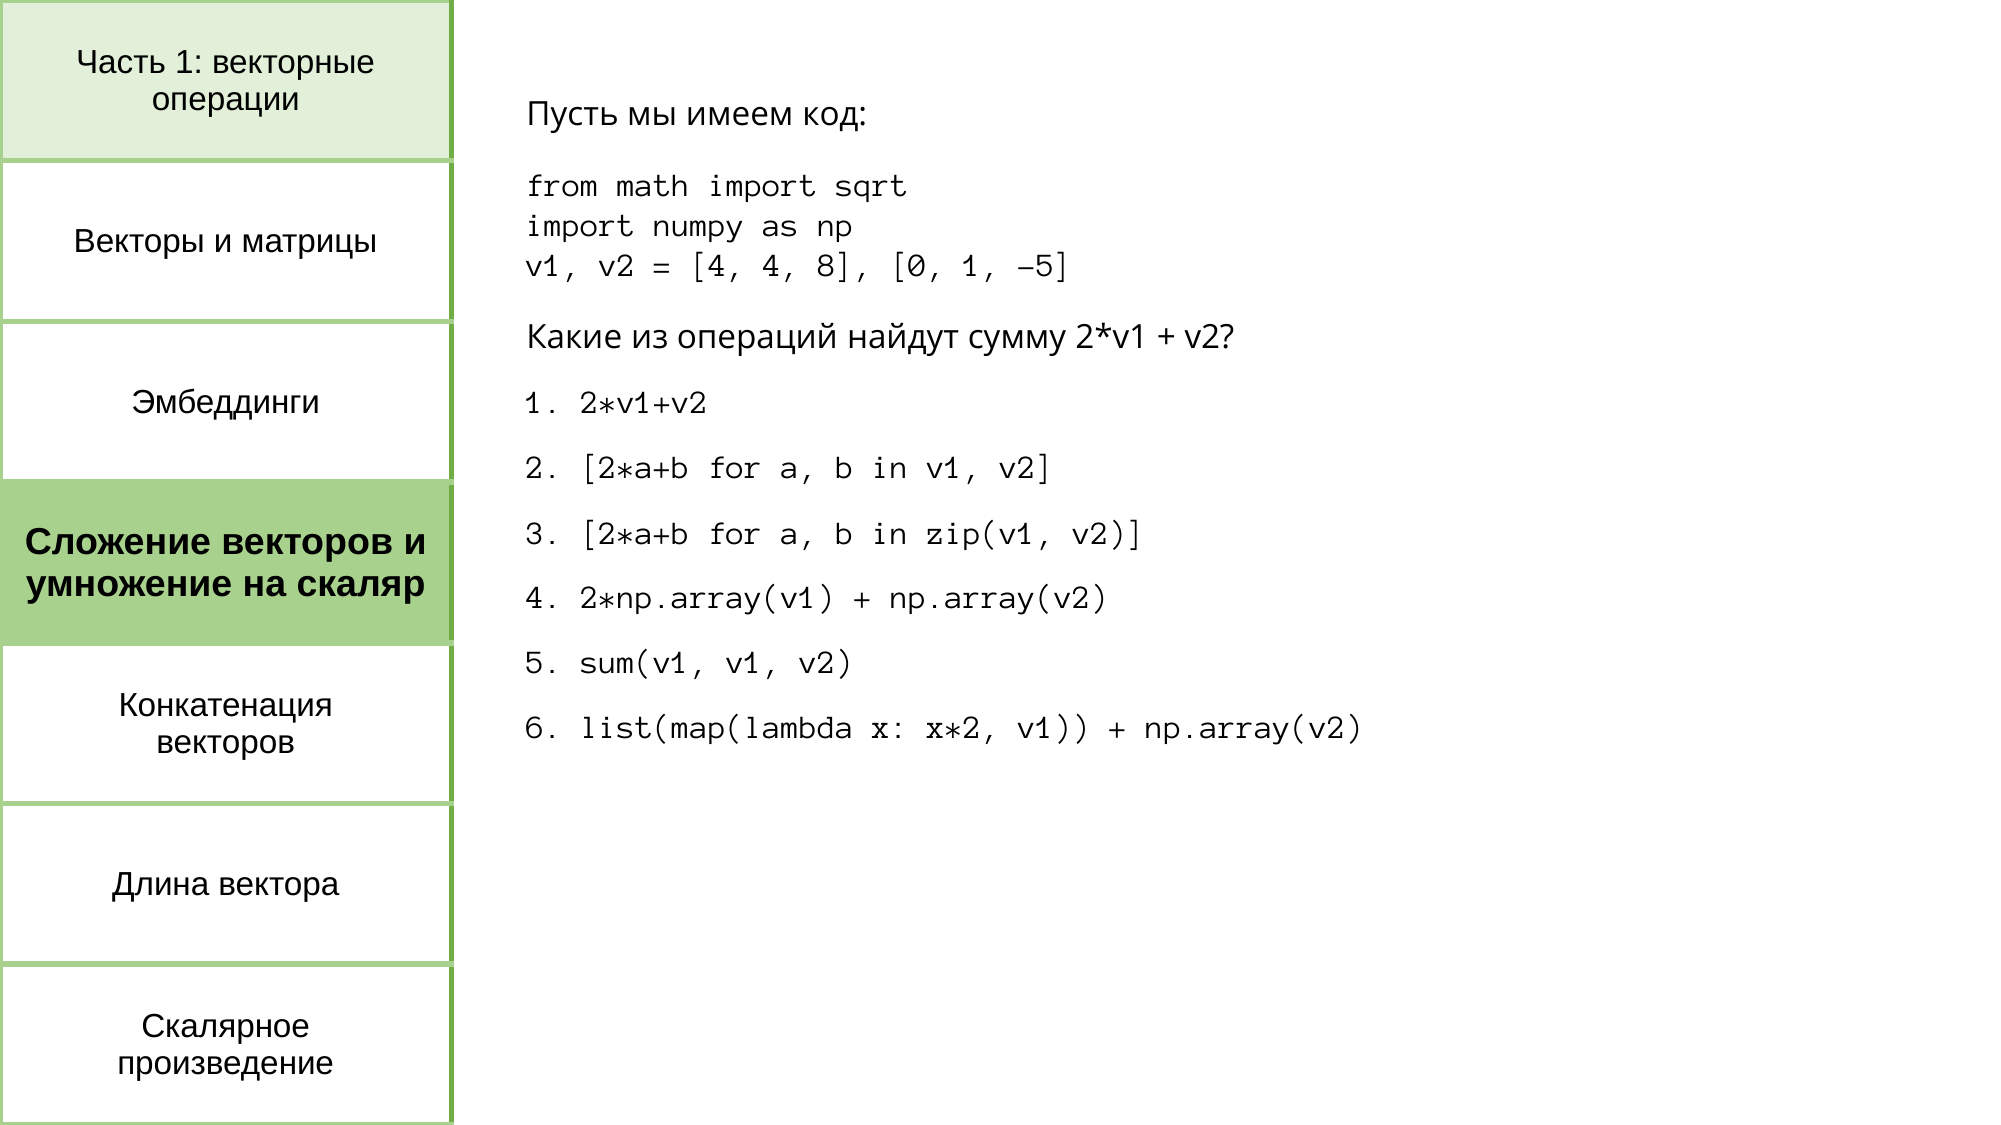

| Часть 1: векторные операции |
| --- |
| Векторы и матрицы |
| Эмбеддинги |
| Сложение векторов и умножение на скаляр |
| Конкатенация векторов |
| Длина вектора |
| Скалярное произведение |
Пусть мы имеем код:
from math import sqrt
import numpy as np
v1, v2 = [4, 4, 8], [0, 1, -5]
Какие из операций найдут сумму 2*v1 + v2?
1. 2*v1+v2
2. [2*a+b for a, b in v1, v2]
3. [2*a+b for a, b in zip(v1, v2)]
4. 2*np.array(v1) + np.array(v2)
5. sum(v1, v1, v2)
6. list(map(lambda x: x*2, v1)) + np.array(v2)